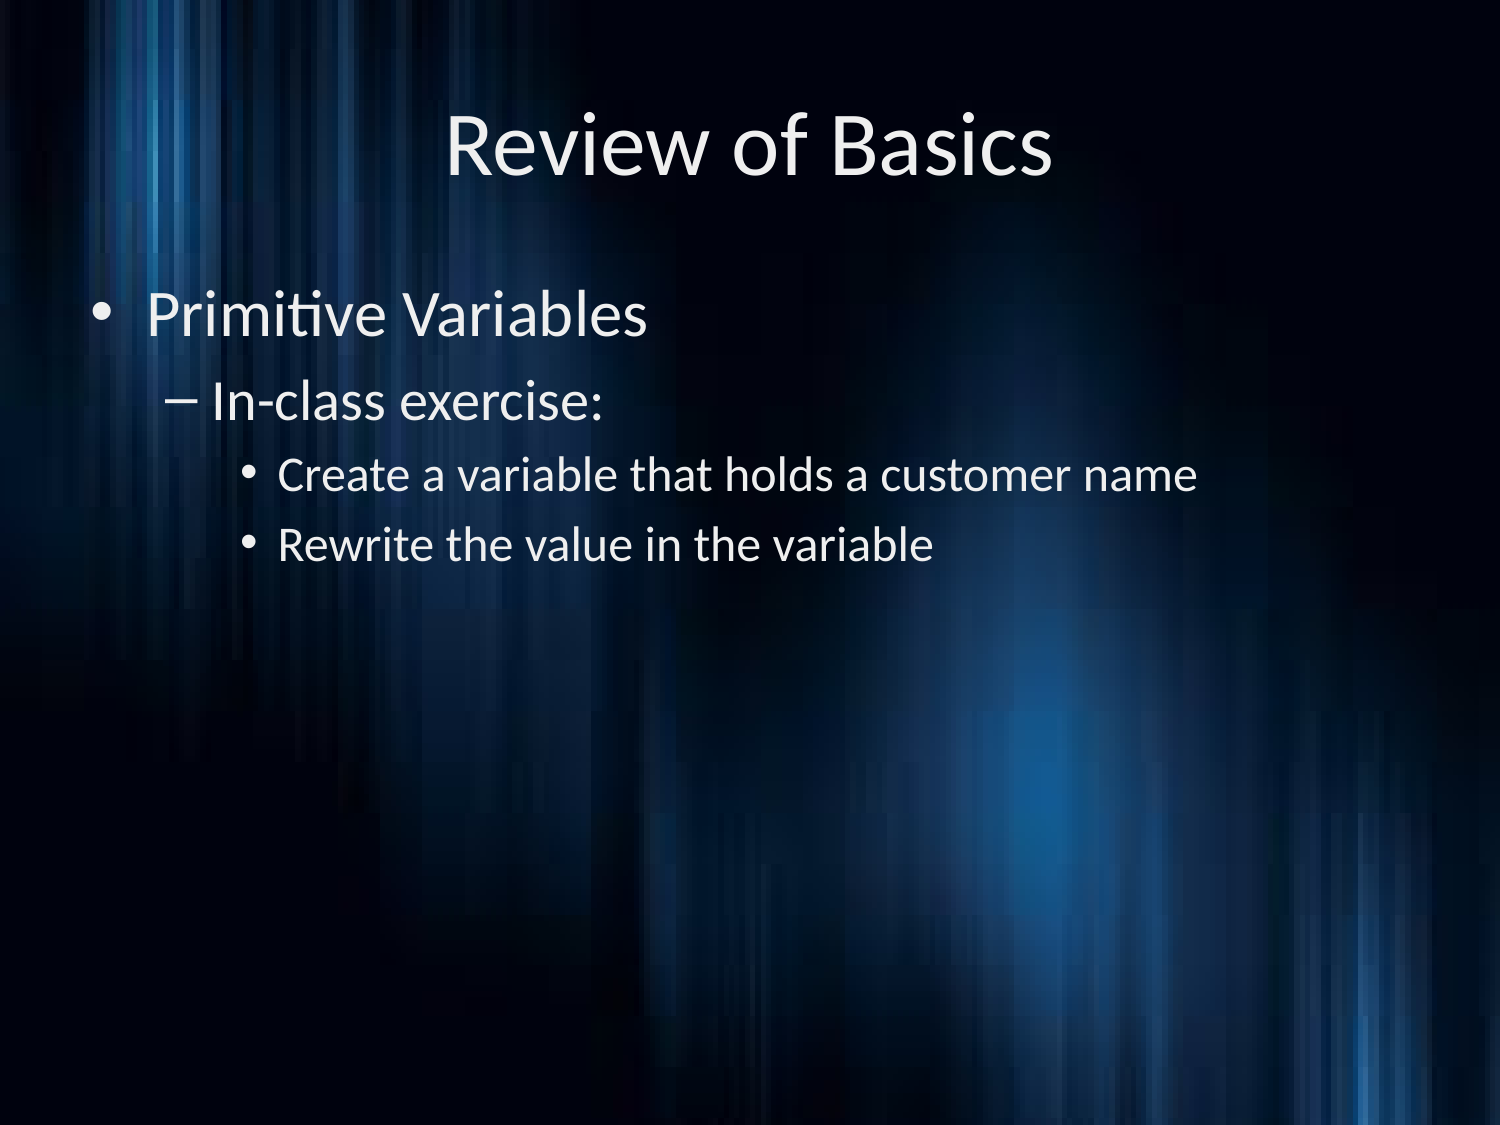

# Review of Basics
Primitive Variables
In-class exercise:
Create a variable that holds a customer name
Rewrite the value in the variable